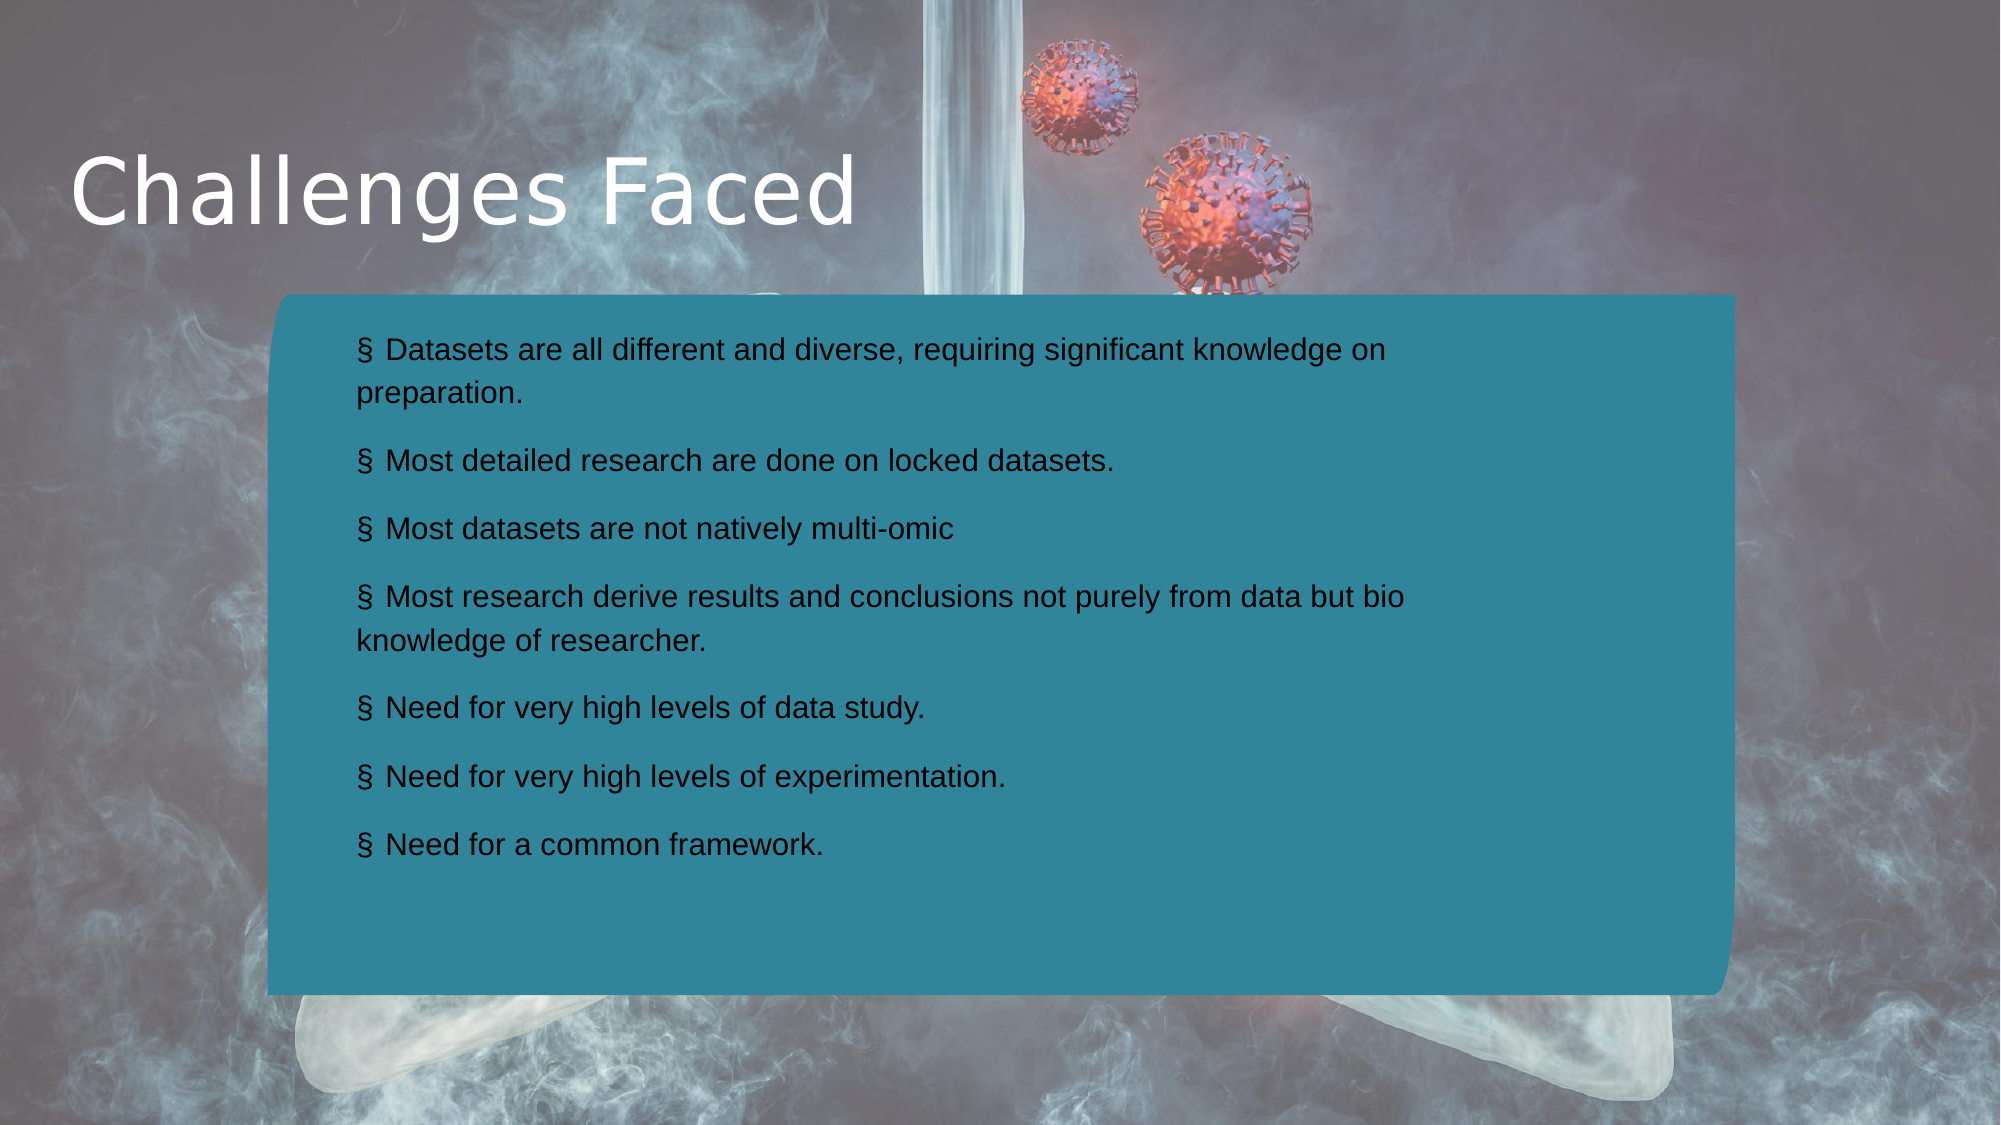

# Challenges Faced

§  Datasets are all different and diverse, requiring significant knowledge on preparation.
§  Most detailed research are done on locked datasets.
§  Most datasets are not natively multi-omic
§  Most research derive results and conclusions not purely from data but bio knowledge of researcher.
§  Need for very high levels of data study.
§  Need for very high levels of experimentation.
§  Need for a common framework.